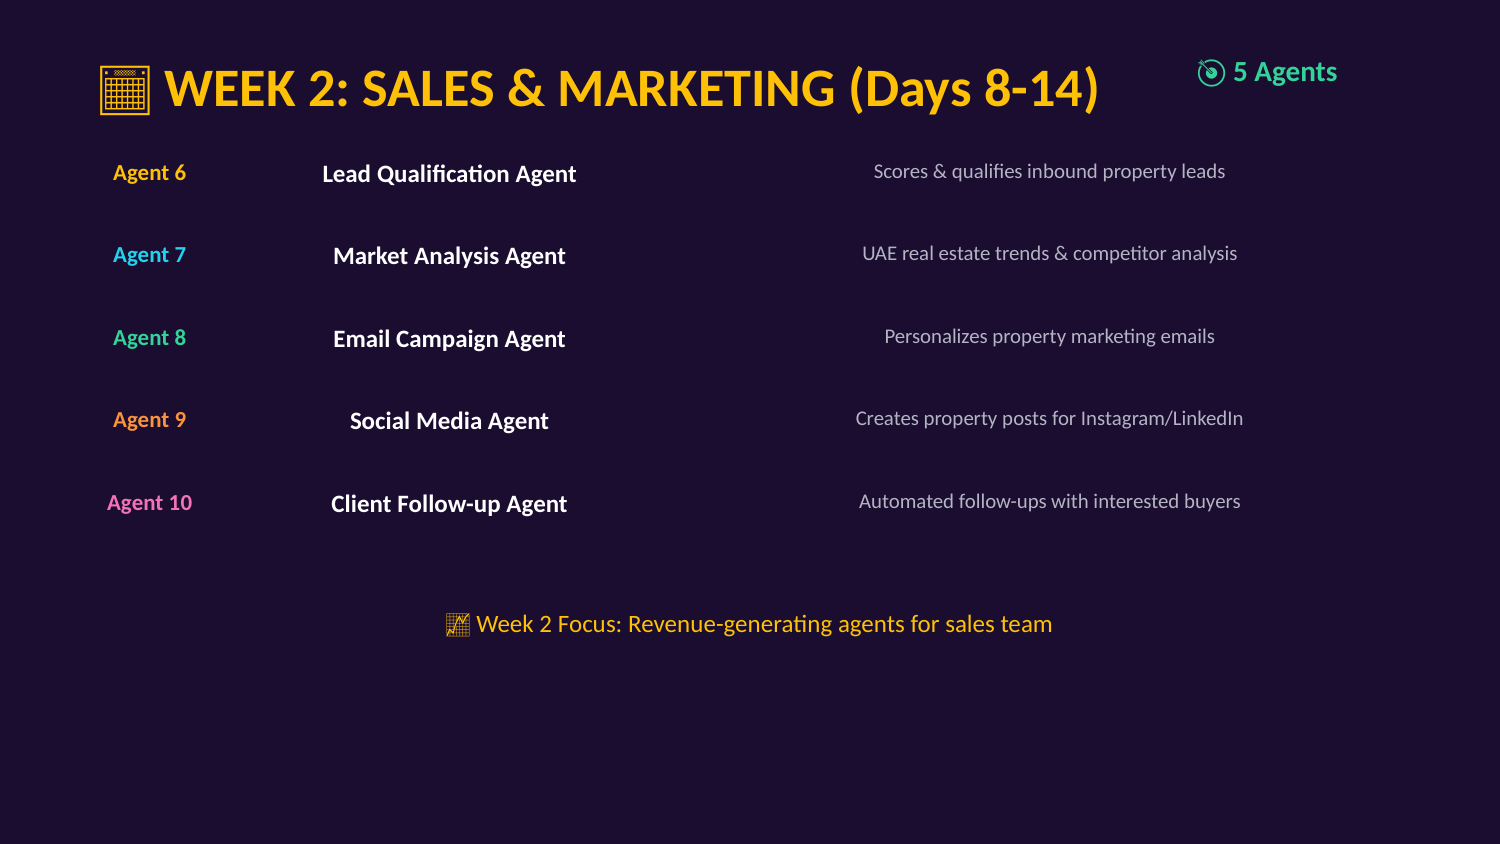

📅 WEEK 2: SALES & MARKETING (Days 8-14)
🎯 5 Agents
Agent 6
Lead Qualification Agent
Scores & qualifies inbound property leads
Agent 7
Market Analysis Agent
UAE real estate trends & competitor analysis
Agent 8
Email Campaign Agent
Personalizes property marketing emails
Agent 9
Social Media Agent
Creates property posts for Instagram/LinkedIn
Agent 10
Client Follow-up Agent
Automated follow-ups with interested buyers
📈 Week 2 Focus: Revenue-generating agents for sales team